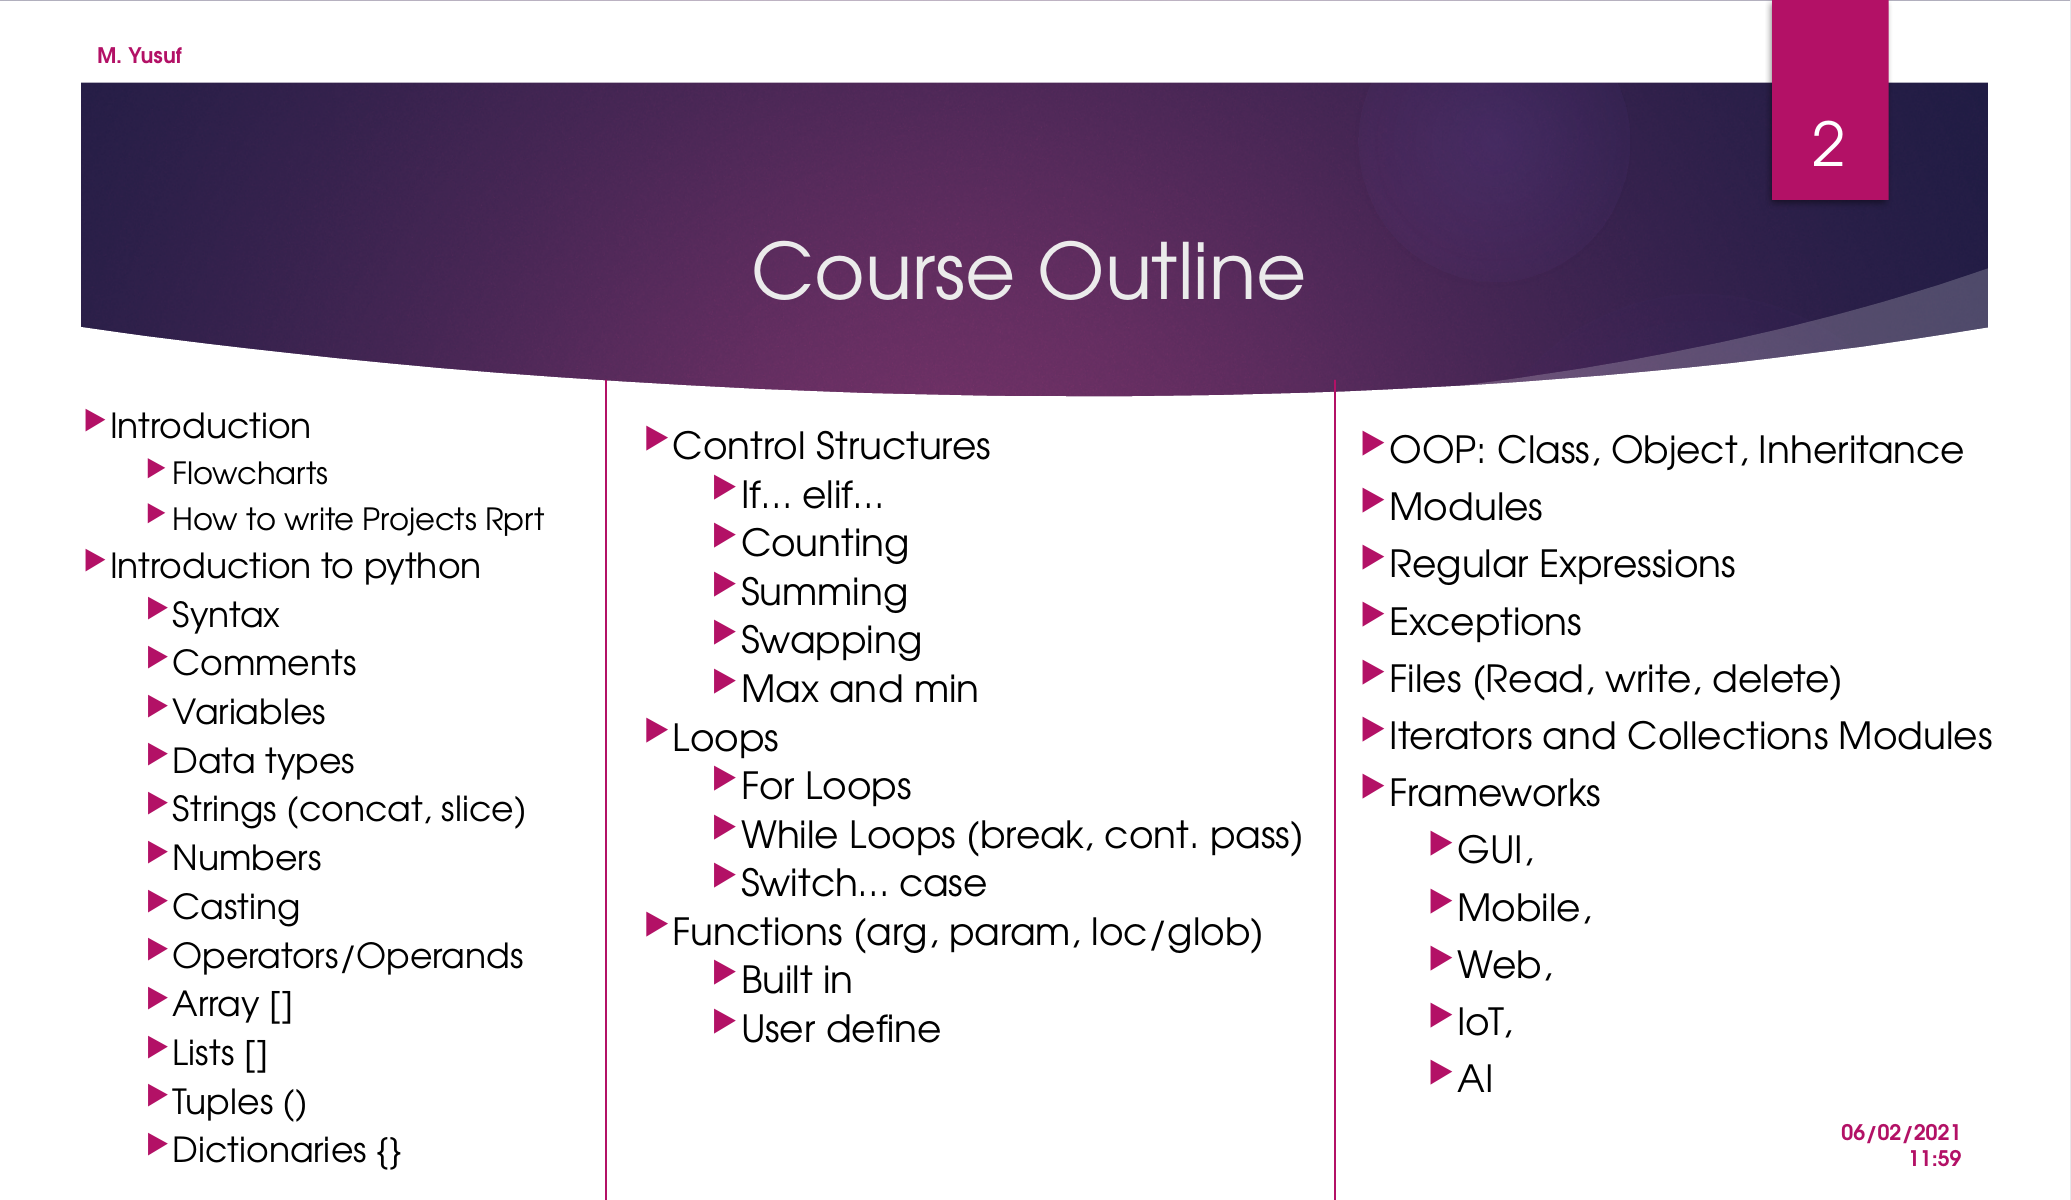

M. Yusuf
2
# Course Outline
Introduction
Flowcharts
How to write Projects Rprt
Introduction to python
Syntax
Comments
Variables
Data types
Strings (concat, slice)
Numbers
Casting
Operators/Operands
Array []
Lists []
Tuples ()
Dictionaries {}

Control Structures
If… elif…
Counting
Summing
Swapping
Max and min
Loops
For Loops
While Loops (break, cont. pass)
Switch… case
Functions (arg, param, loc/glob)
Built in
User define

OOP: Class, Object, Inheritance
Modules
Regular Expressions
Exceptions
Files (Read, write, delete)
Iterators and Collections Modules
Frameworks
GUI,
Mobile,
Web,
IoT,
AI
06/02/2021 11:59